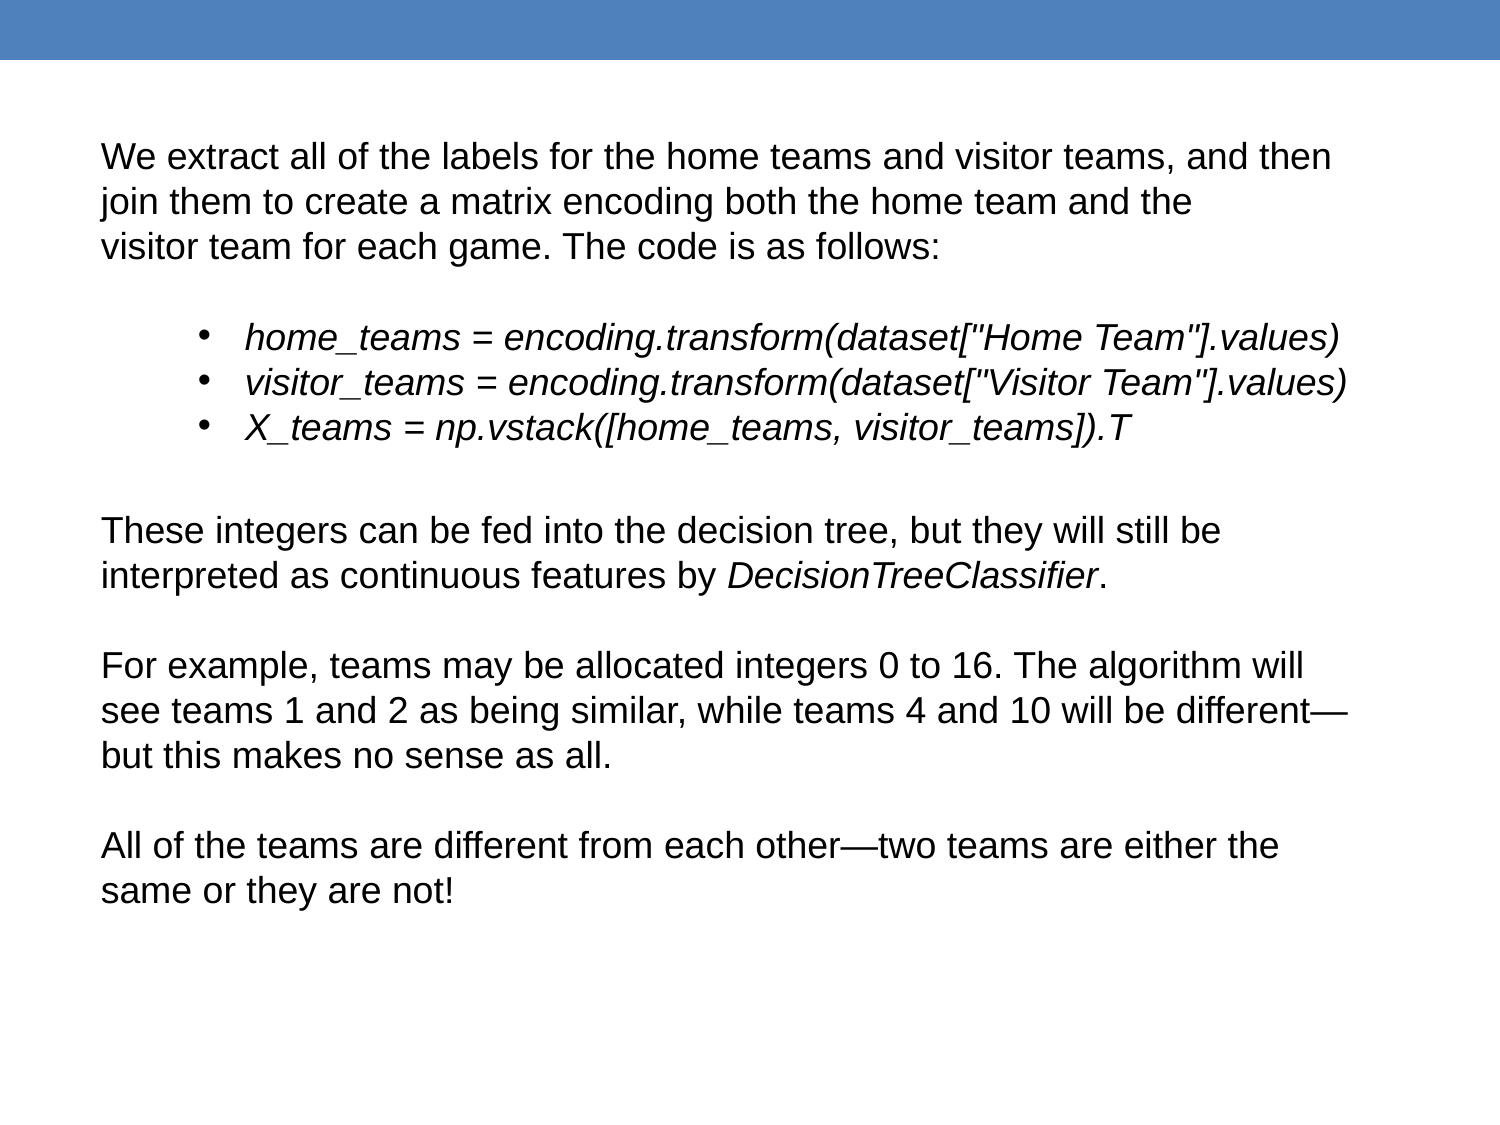

We extract all of the labels for the home teams and visitor teams, and then join them to create a matrix encoding both the home team and the
visitor team for each game. The code is as follows:
home_teams = encoding.transform(dataset["Home Team"].values)
visitor_teams = encoding.transform(dataset["Visitor Team"].values)
X_teams = np.vstack([home_teams, visitor_teams]).T
These integers can be fed into the decision tree, but they will still be interpreted as continuous features by DecisionTreeClassifier.

For example, teams may be allocated integers 0 to 16. The algorithm will see teams 1 and 2 as being similar, while teams 4 and 10 will be different—but this makes no sense as all.

All of the teams are different from each other—two teams are either the same or they are not!